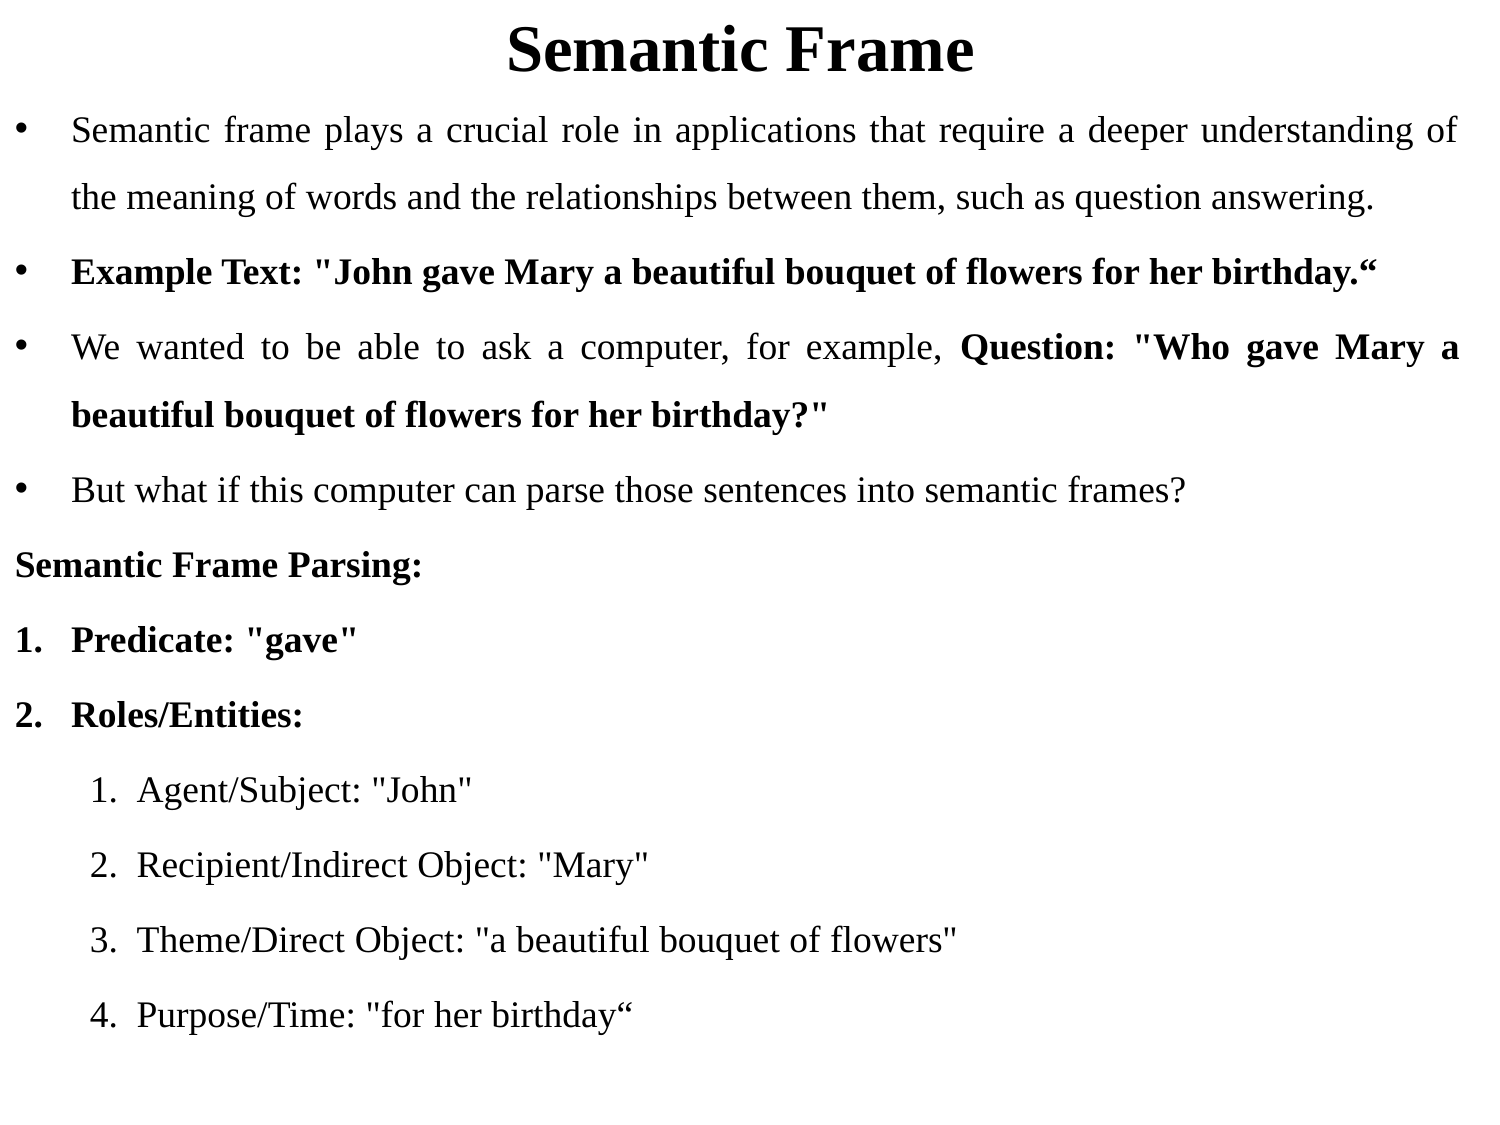

# Semantic Frame
Semantic frame plays a crucial role in applications that require a deeper understanding of the meaning of words and the relationships between them, such as question answering.
Example Text: "John gave Mary a beautiful bouquet of flowers for her birthday.“
We wanted to be able to ask a computer, for example, Question: "Who gave Mary a beautiful bouquet of flowers for her birthday?"
But what if this computer can parse those sentences into semantic frames?
Semantic Frame Parsing:
Predicate: "gave"
Roles/Entities:
Agent/Subject: "John"
Recipient/Indirect Object: "Mary"
Theme/Direct Object: "a beautiful bouquet of flowers"
Purpose/Time: "for her birthday“